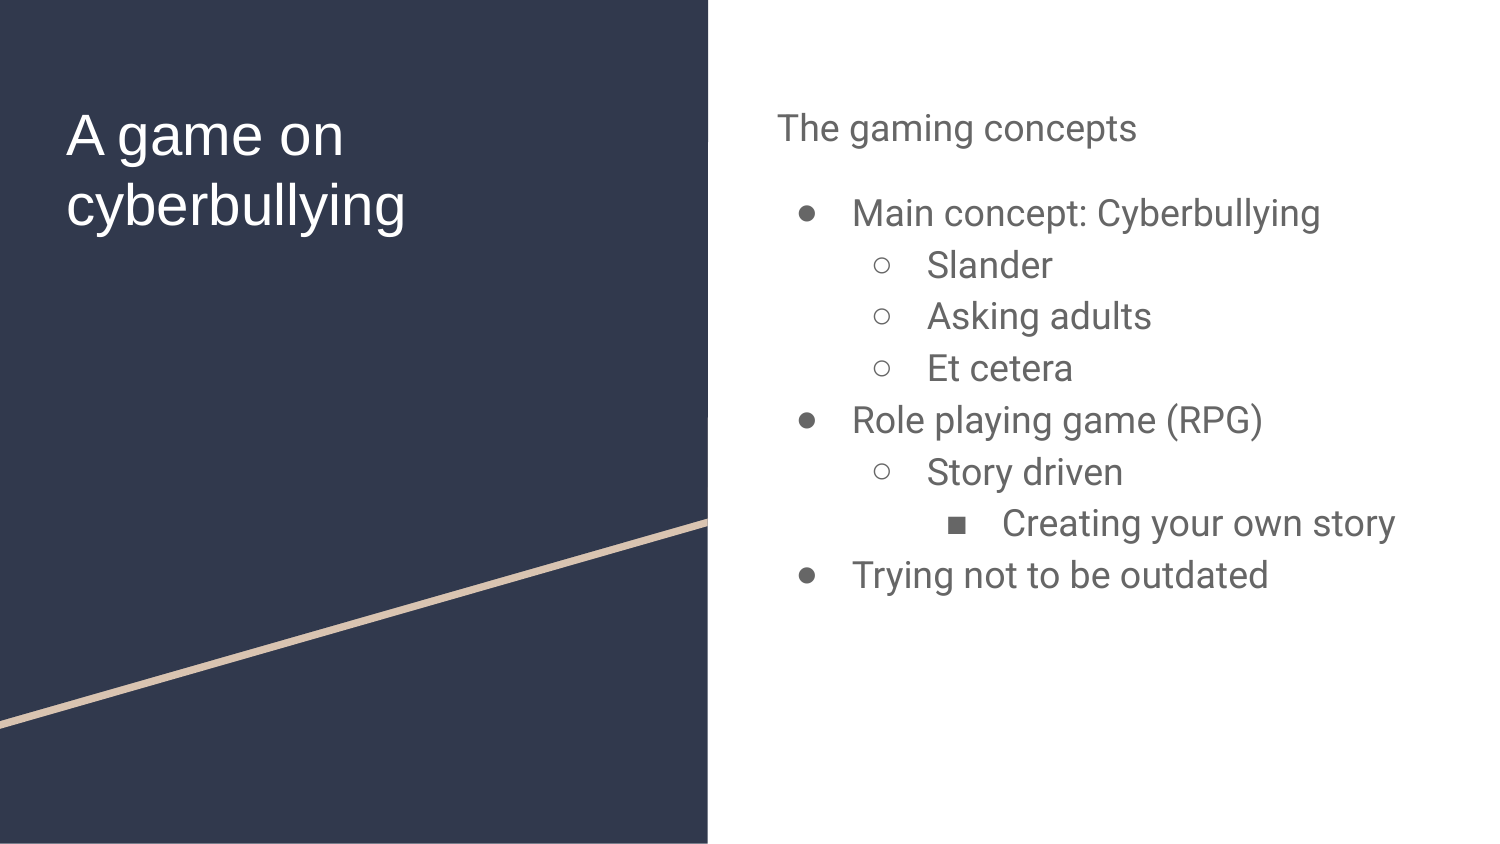

# A game on cyberbullying
The gaming concepts
Main concept: Cyberbullying
Slander
Asking adults
Et cetera
Role playing game (RPG)
Story driven
Creating your own story
Trying not to be outdated